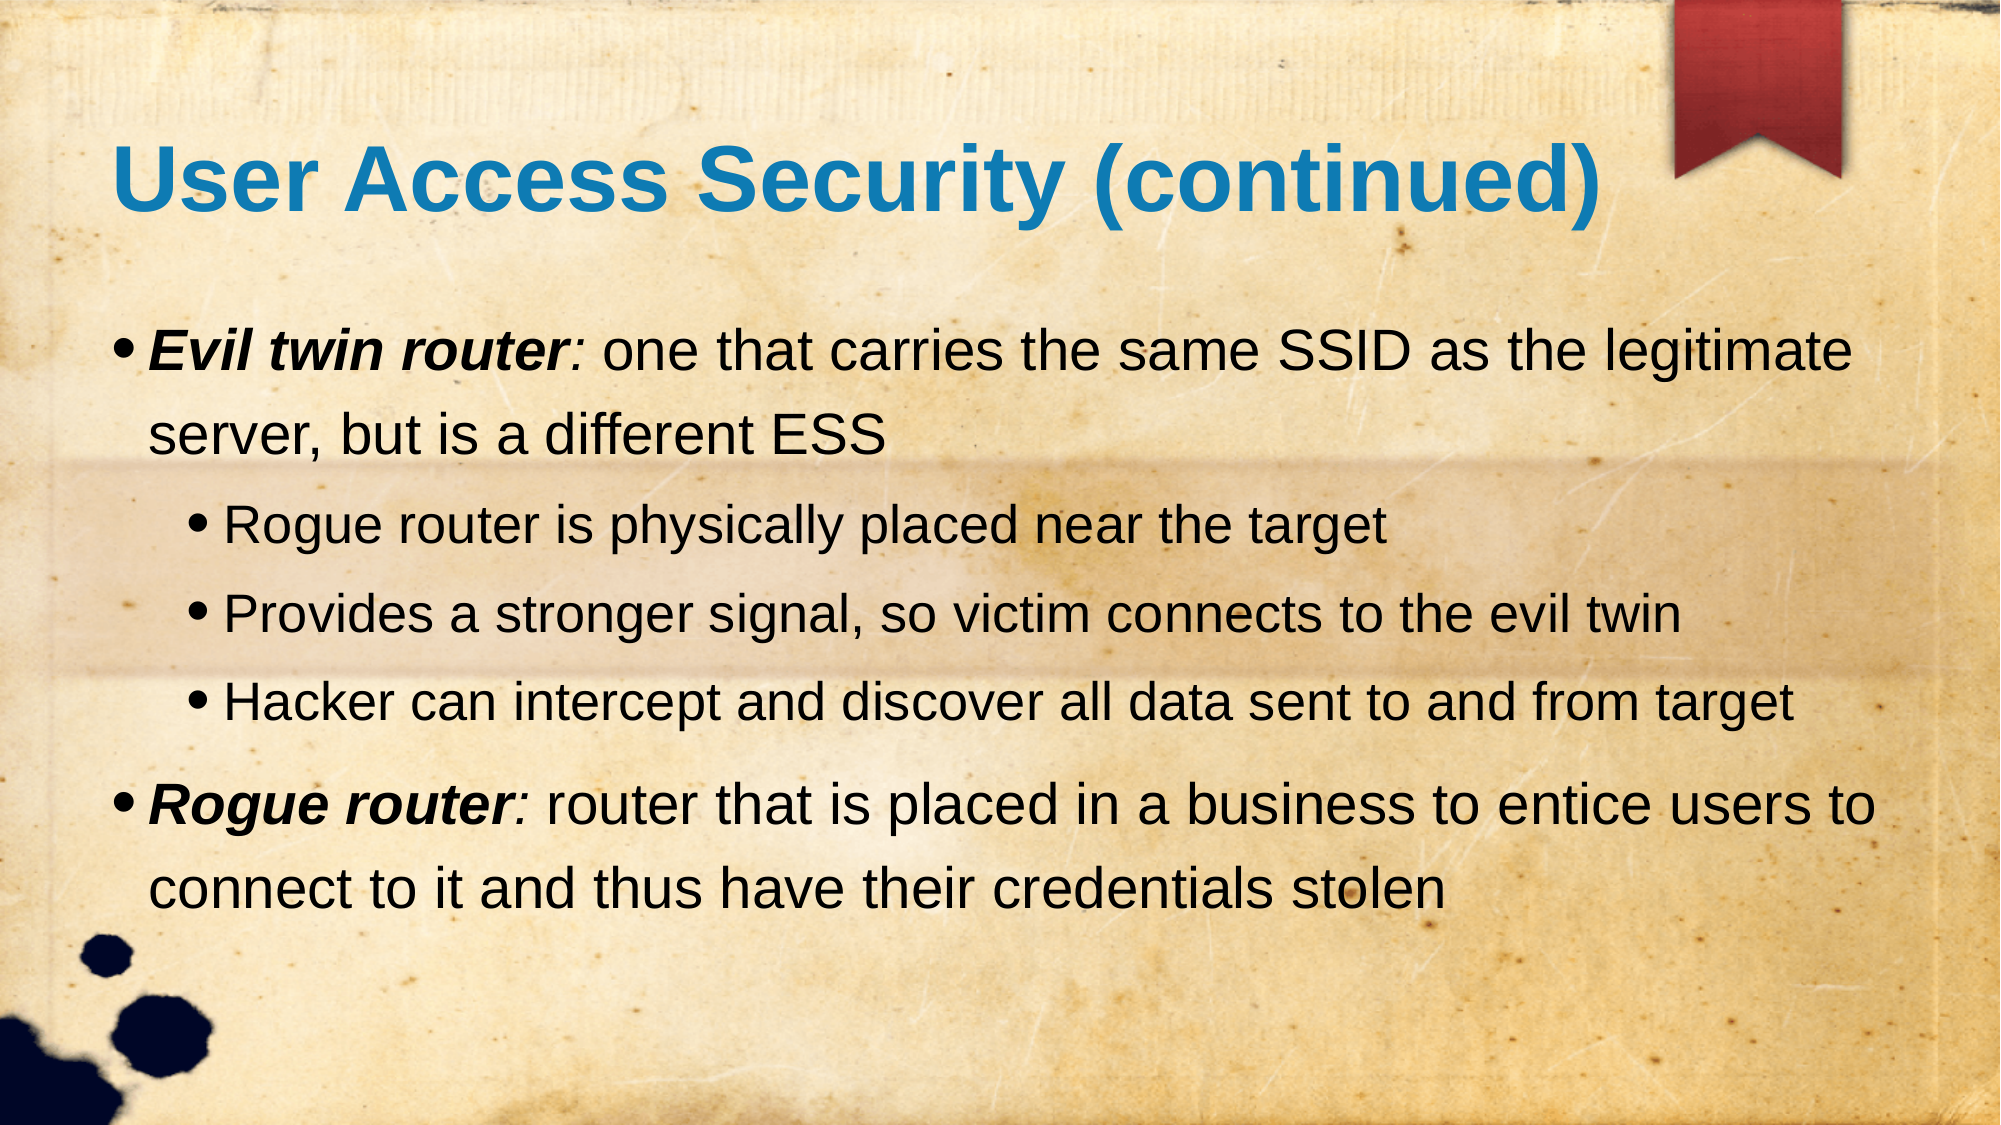

User Access Security (continued)
Evil twin router: one that carries the same SSID as the legitimate server, but is a different ESS
Rogue router is physically placed near the target
Provides a stronger signal, so victim connects to the evil twin
Hacker can intercept and discover all data sent to and from target
Rogue router: router that is placed in a business to entice users to connect to it and thus have their credentials stolen